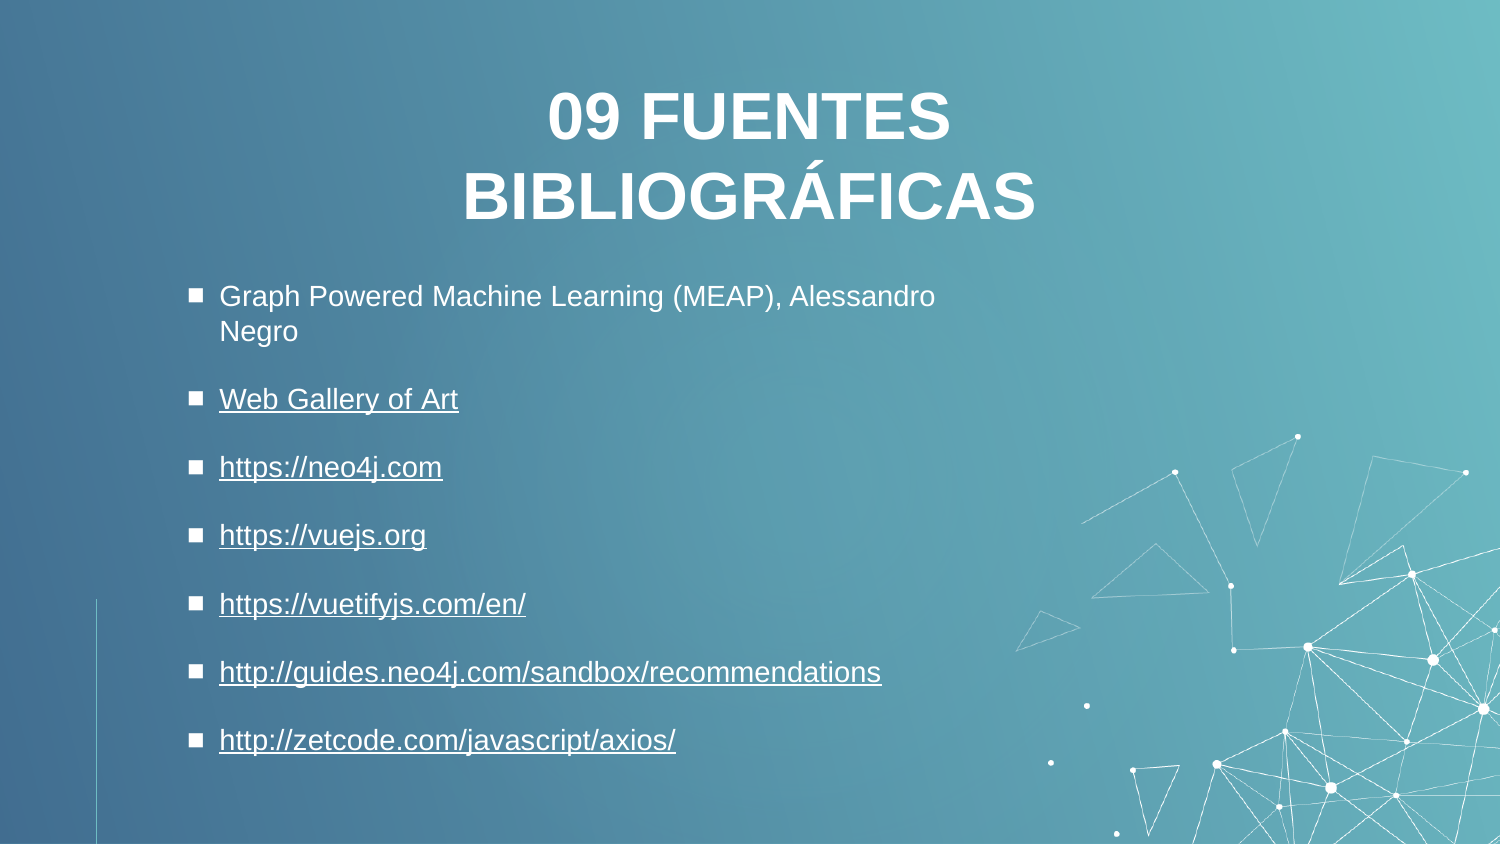

# 09 FUENTES BIBLIOGRÁFICAS
Graph Powered Machine Learning (MEAP), Alessandro Negro
Web Gallery of Art
https://neo4j.com
https://vuejs.org
https://vuetifyjs.com/en/
http://guides.neo4j.com/sandbox/recommendations
http://zetcode.com/javascript/axios/